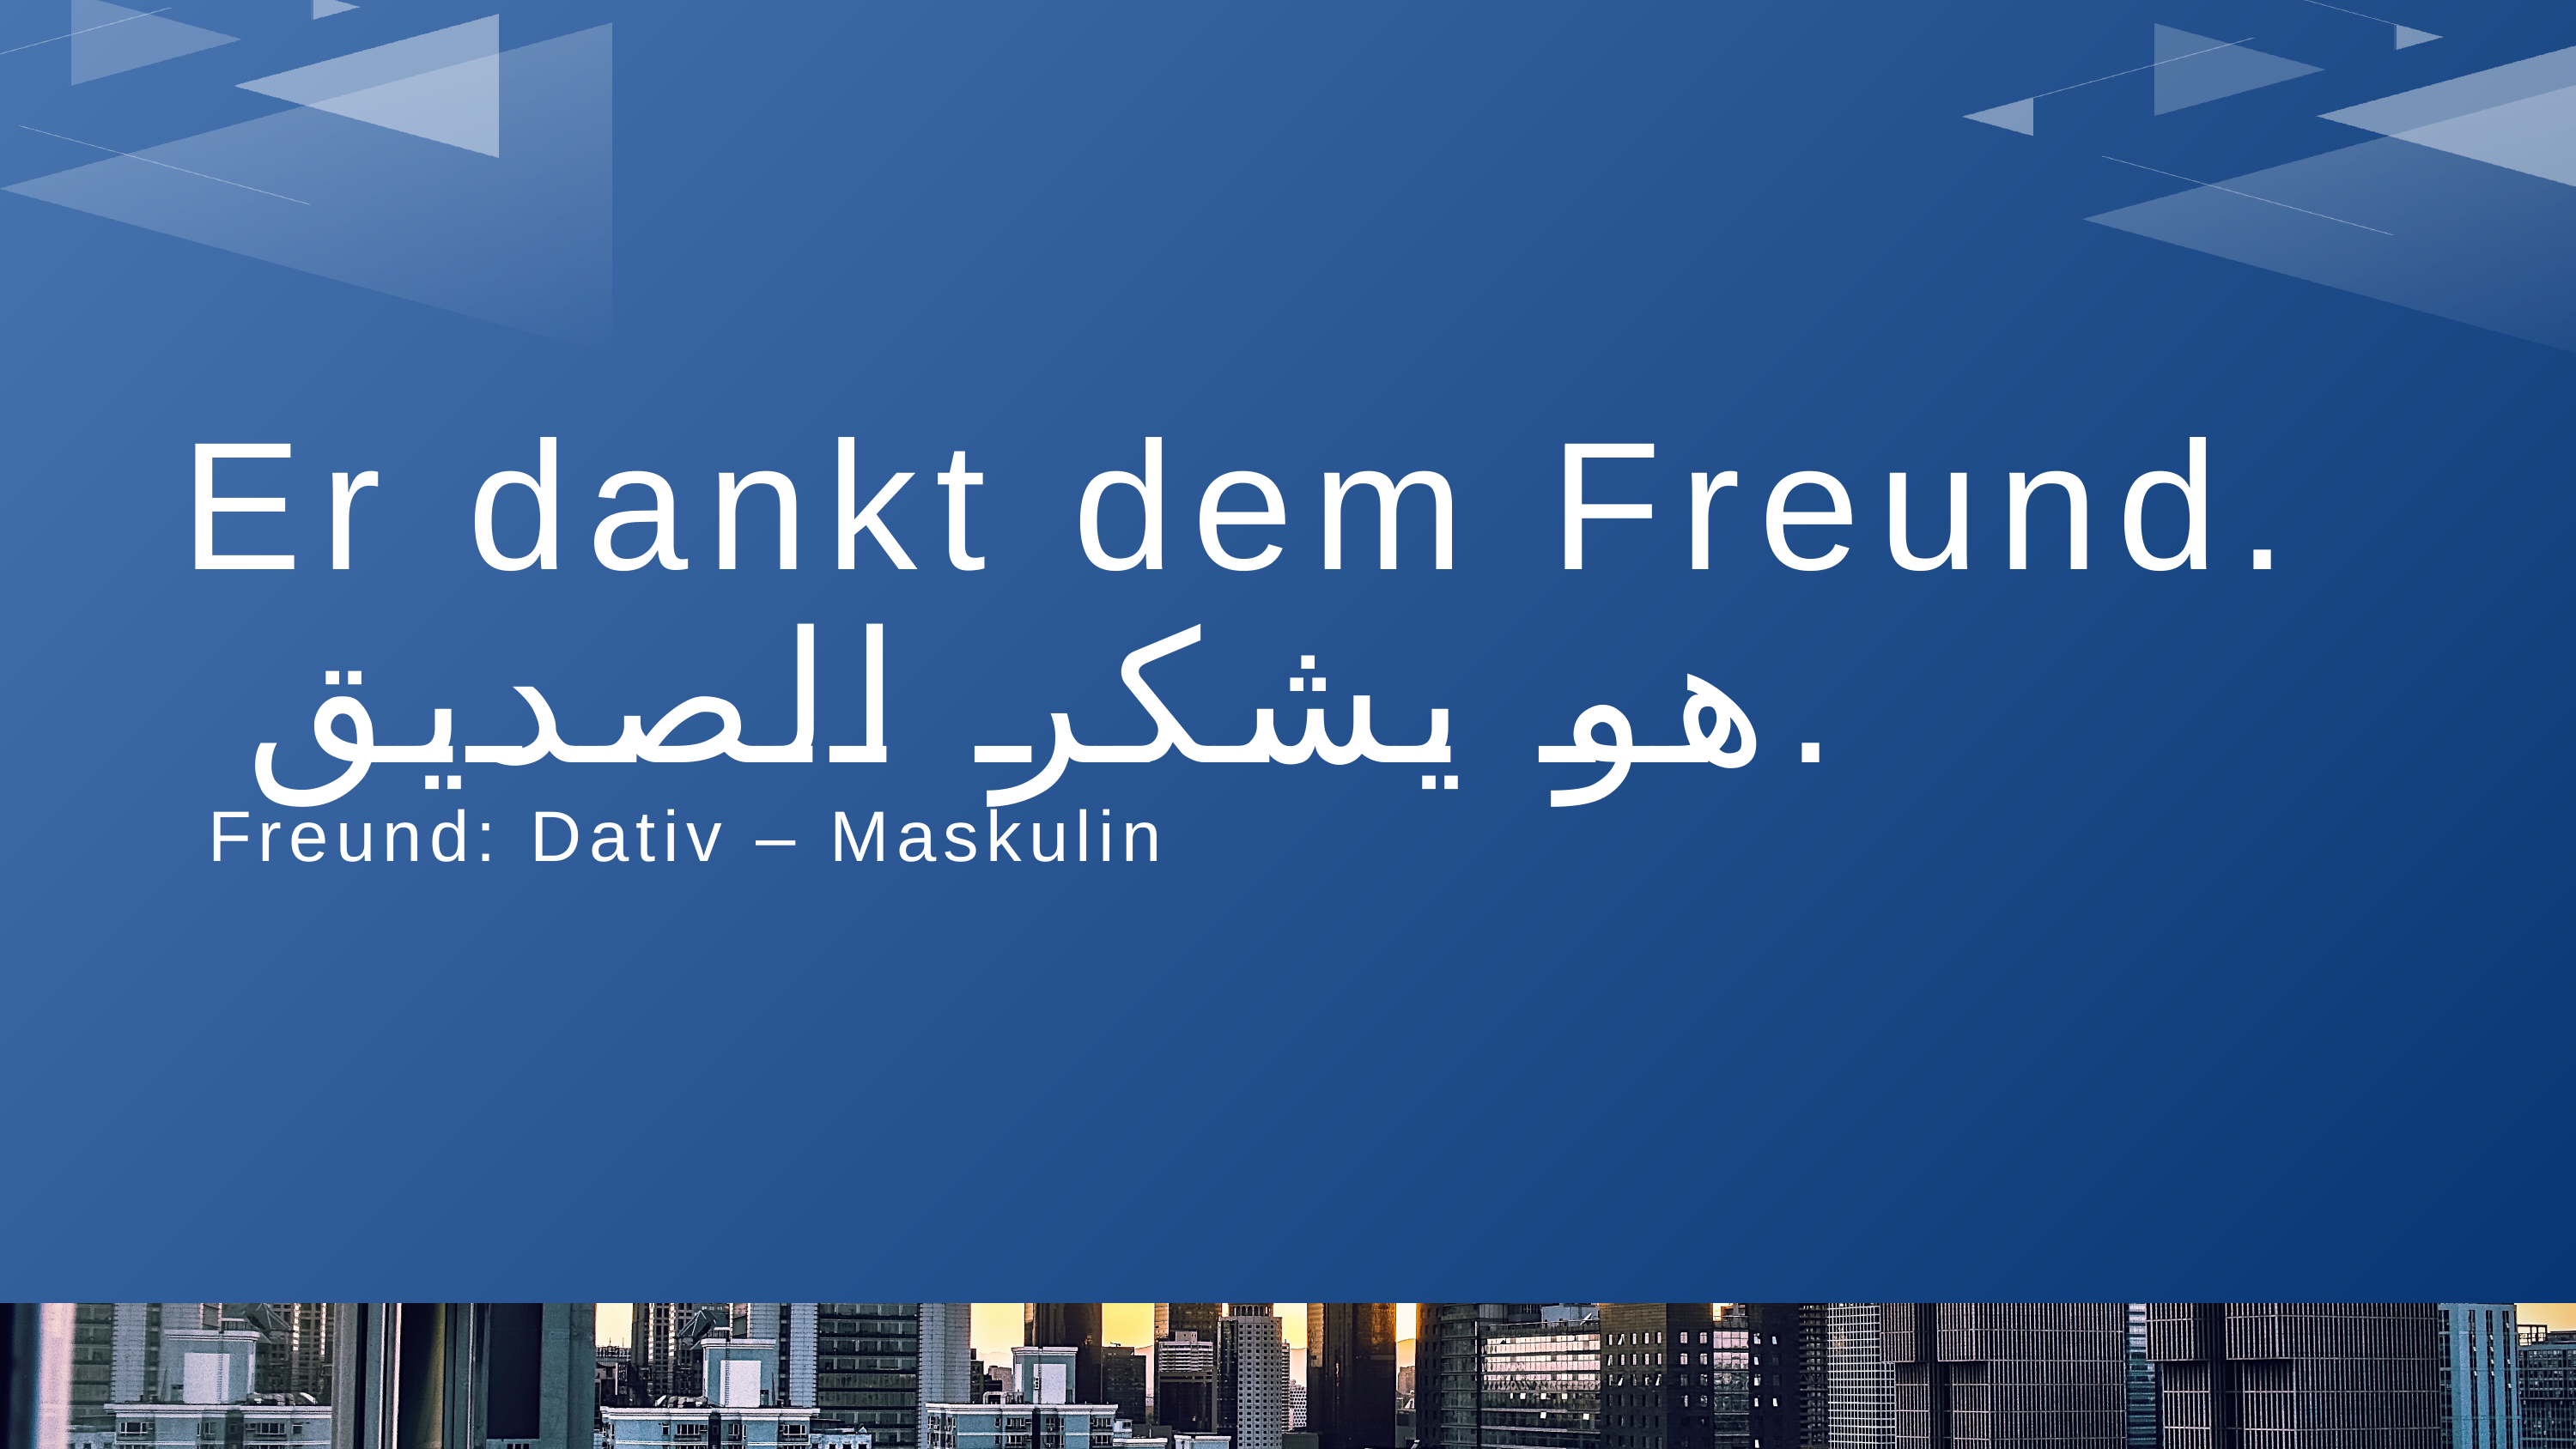

Er dankt dem Freund.
 هو يشكر الصديق.
 Freund: Dativ – Maskulin